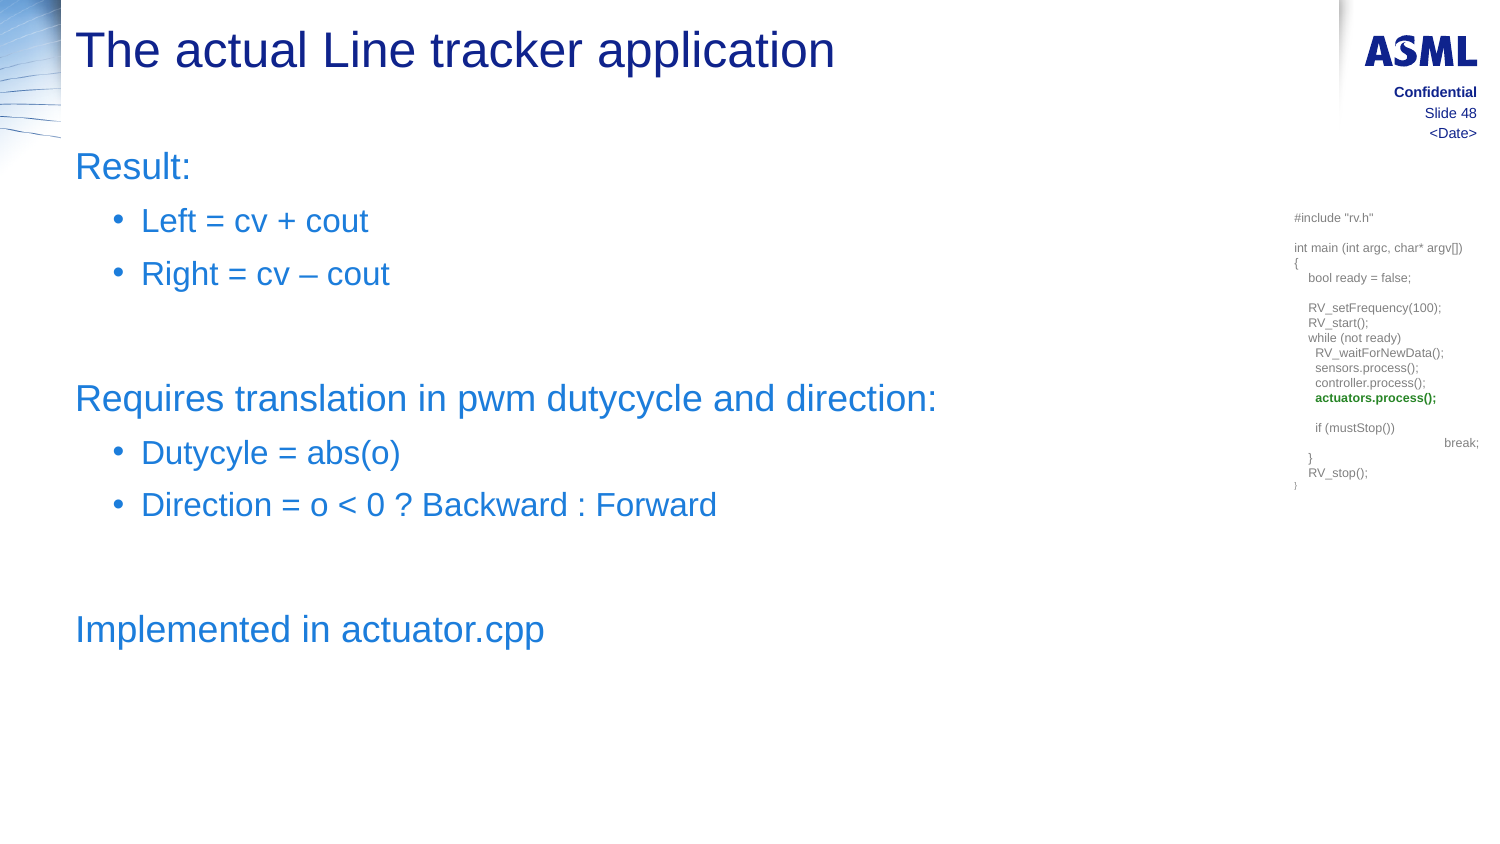

# The actual Line tracker application

Confidential
Slide 48
<Date>
Result:
Left = cv + cout
Right = cv – cout

Requires translation in pwm dutycycle and direction:
Dutycyle = abs(o)
Direction = o < 0 ? Backward : Forward

Implemented in actuator.cpp

#include "rv.h"

int main (int argc, char* argv[])
{
    bool ready = false;

    RV_setFrequency(100);
    RV_start();
    while (not ready)
      RV_waitForNewData();
      sensors.process();
      controller.process();
      actuators.process();

      if (mustStop())
	break;
    }
    RV_stop();
}